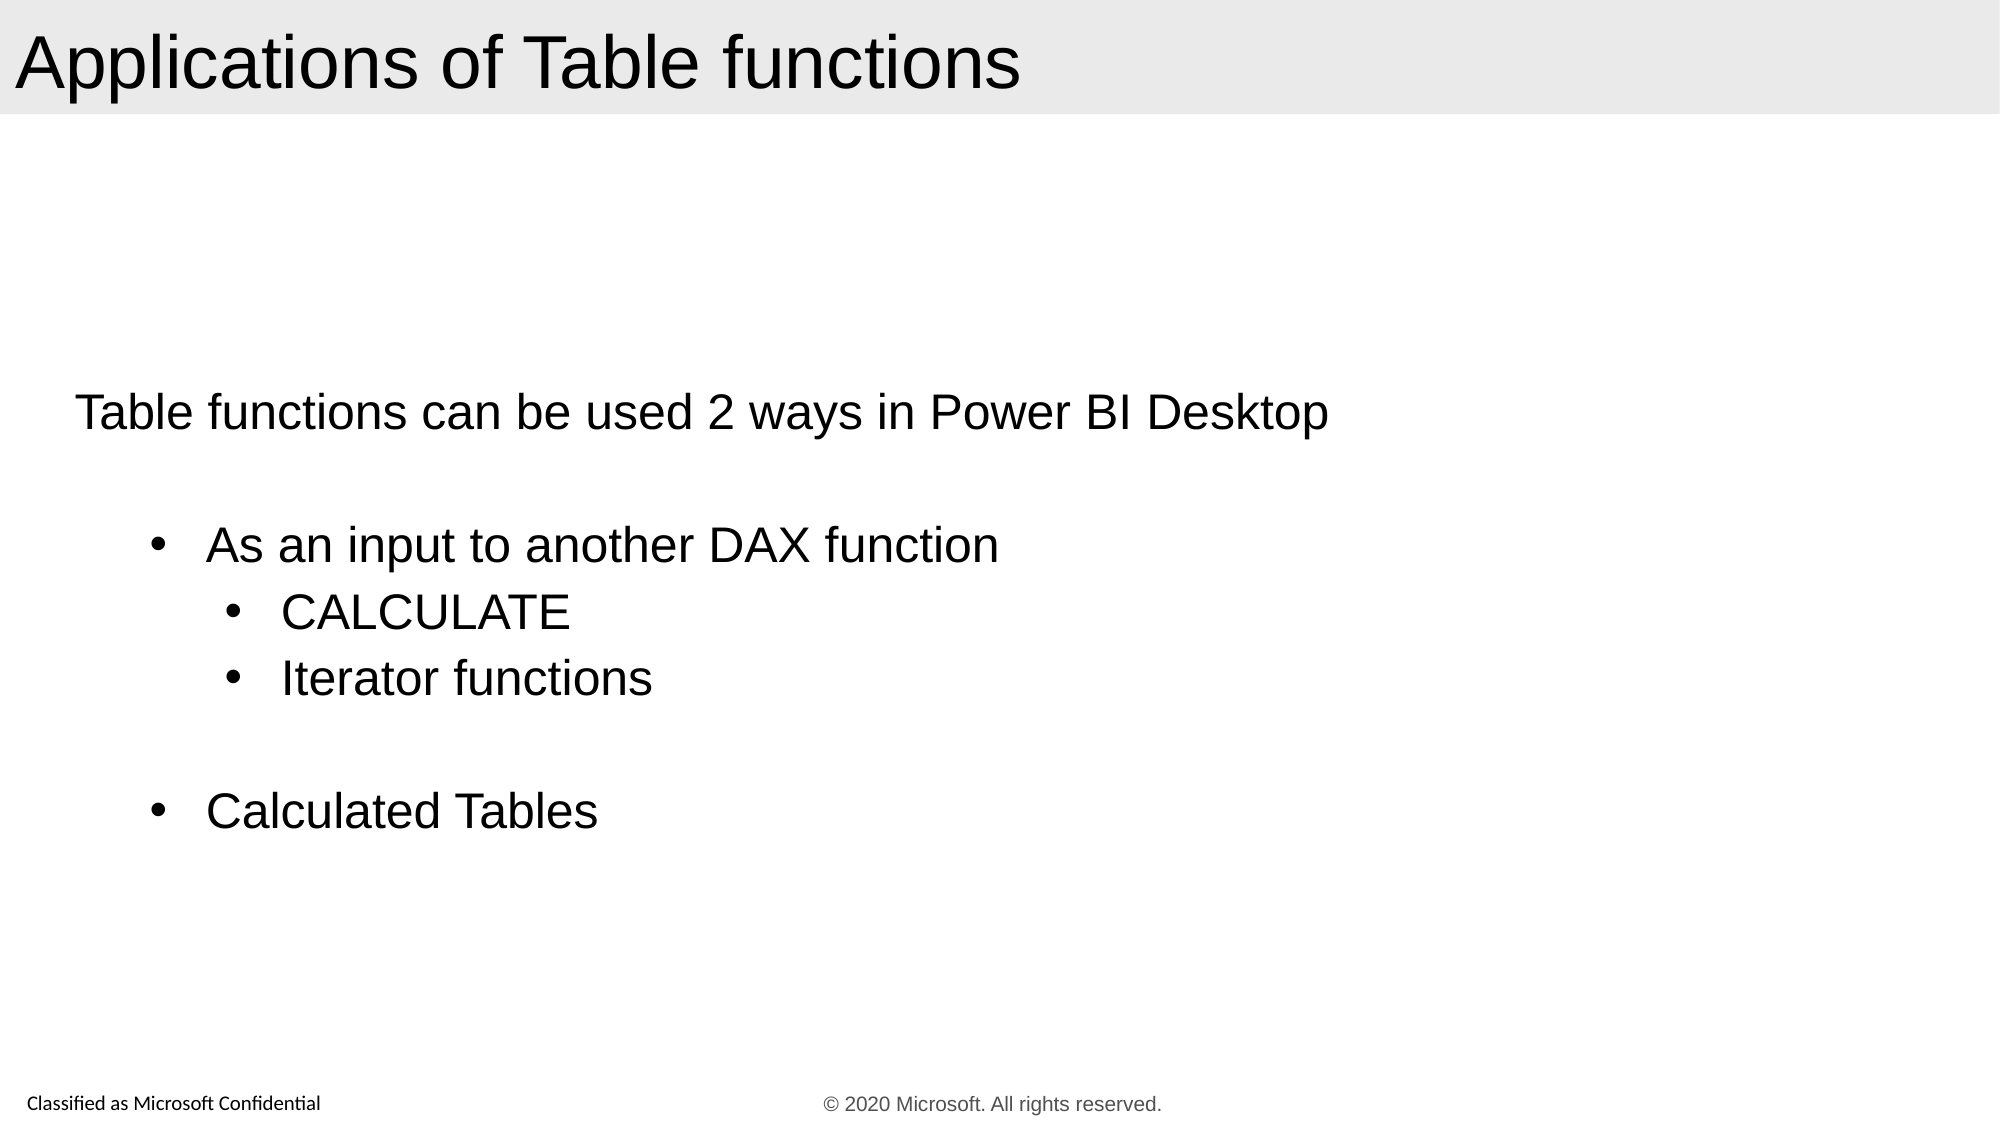

Applications of Table functions

Table functions can be used 2 ways in Power BI Desktop

As an input to another DAX function
CALCULATE
Iterator functions

Calculated Tables

© 2020 Microsoft. All rights reserved.